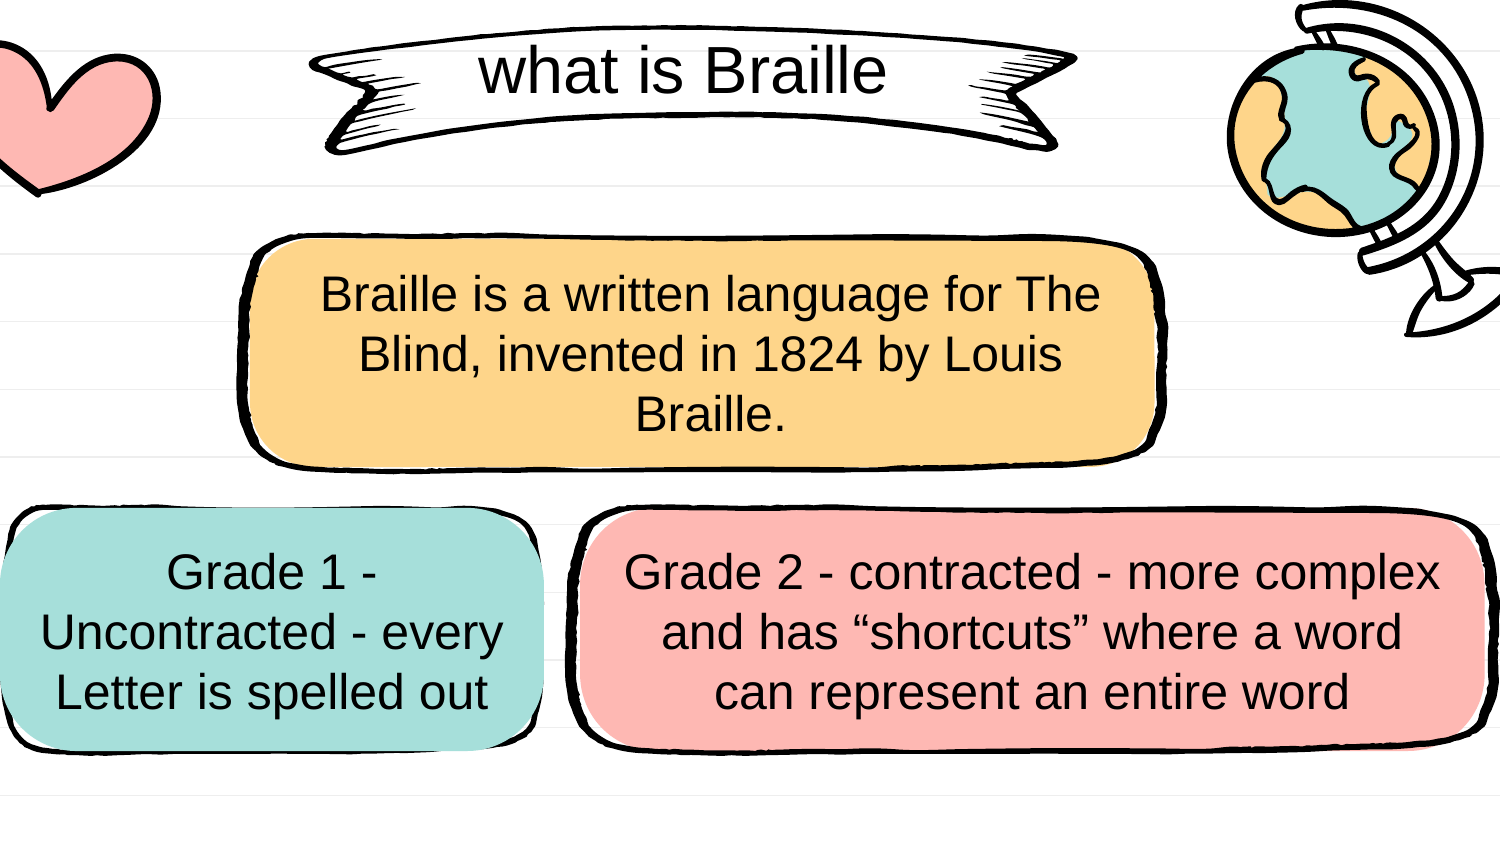

# what is Braille

Braille is a written language for The Blind, invented in 1824 by Louis Braille.

Grade 2 - contracted - more complex and has “shortcuts” where a word can represent an entire word
Grade 1 - Uncontracted - every Letter is spelled out